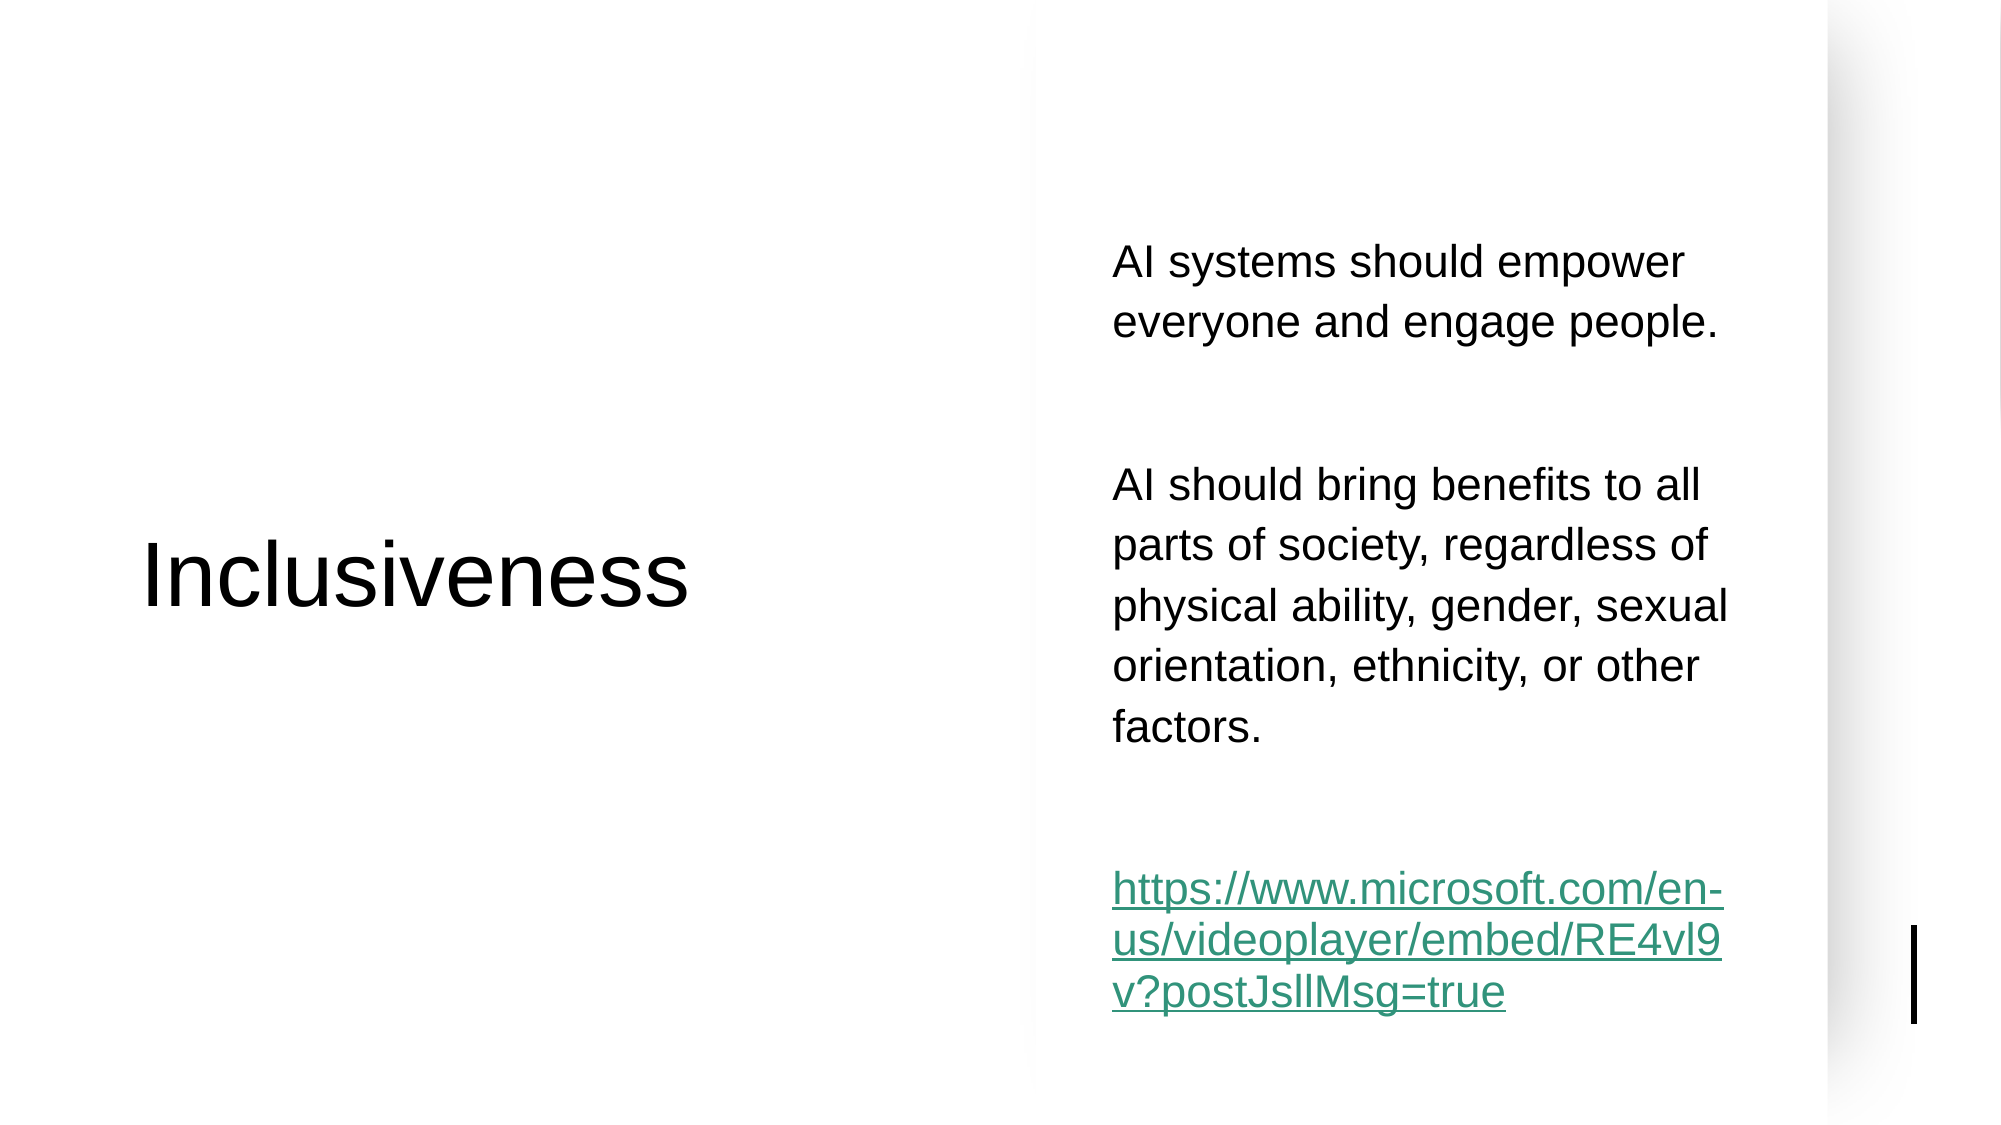

# Inclusiveness
AI systems should empower everyone and engage people.

AI should bring benefits to all parts of society, regardless of physical ability, gender, sexual orientation, ethnicity, or other factors.

https://www.microsoft.com/en-us/videoplayer/embed/RE4vl9v?postJsllMsg=true